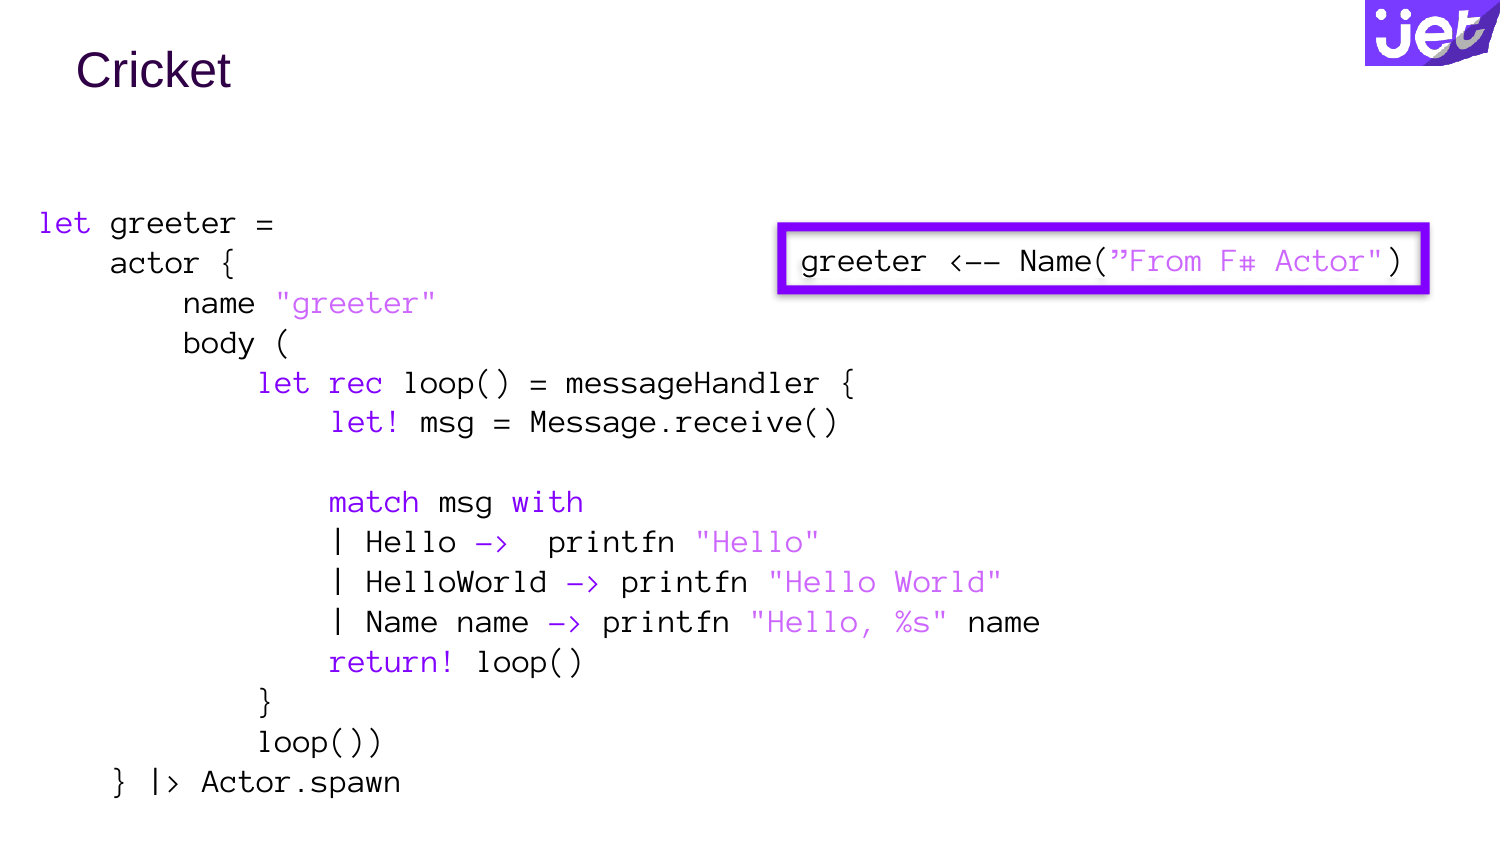

# Cricket
let greeter =
    actor {
        name "greeter"
        body (
            let rec loop() = messageHandler {
                let! msg = Message.receive()

                match msg with
                | Hello ->  printfn "Hello"
                | HelloWorld -> printfn "Hello World"
                | Name name -> printfn "Hello, %s" name
                return! loop()
            }
            loop())
    } |> Actor.spawn
greeter <-- Name(”From F# Actor")